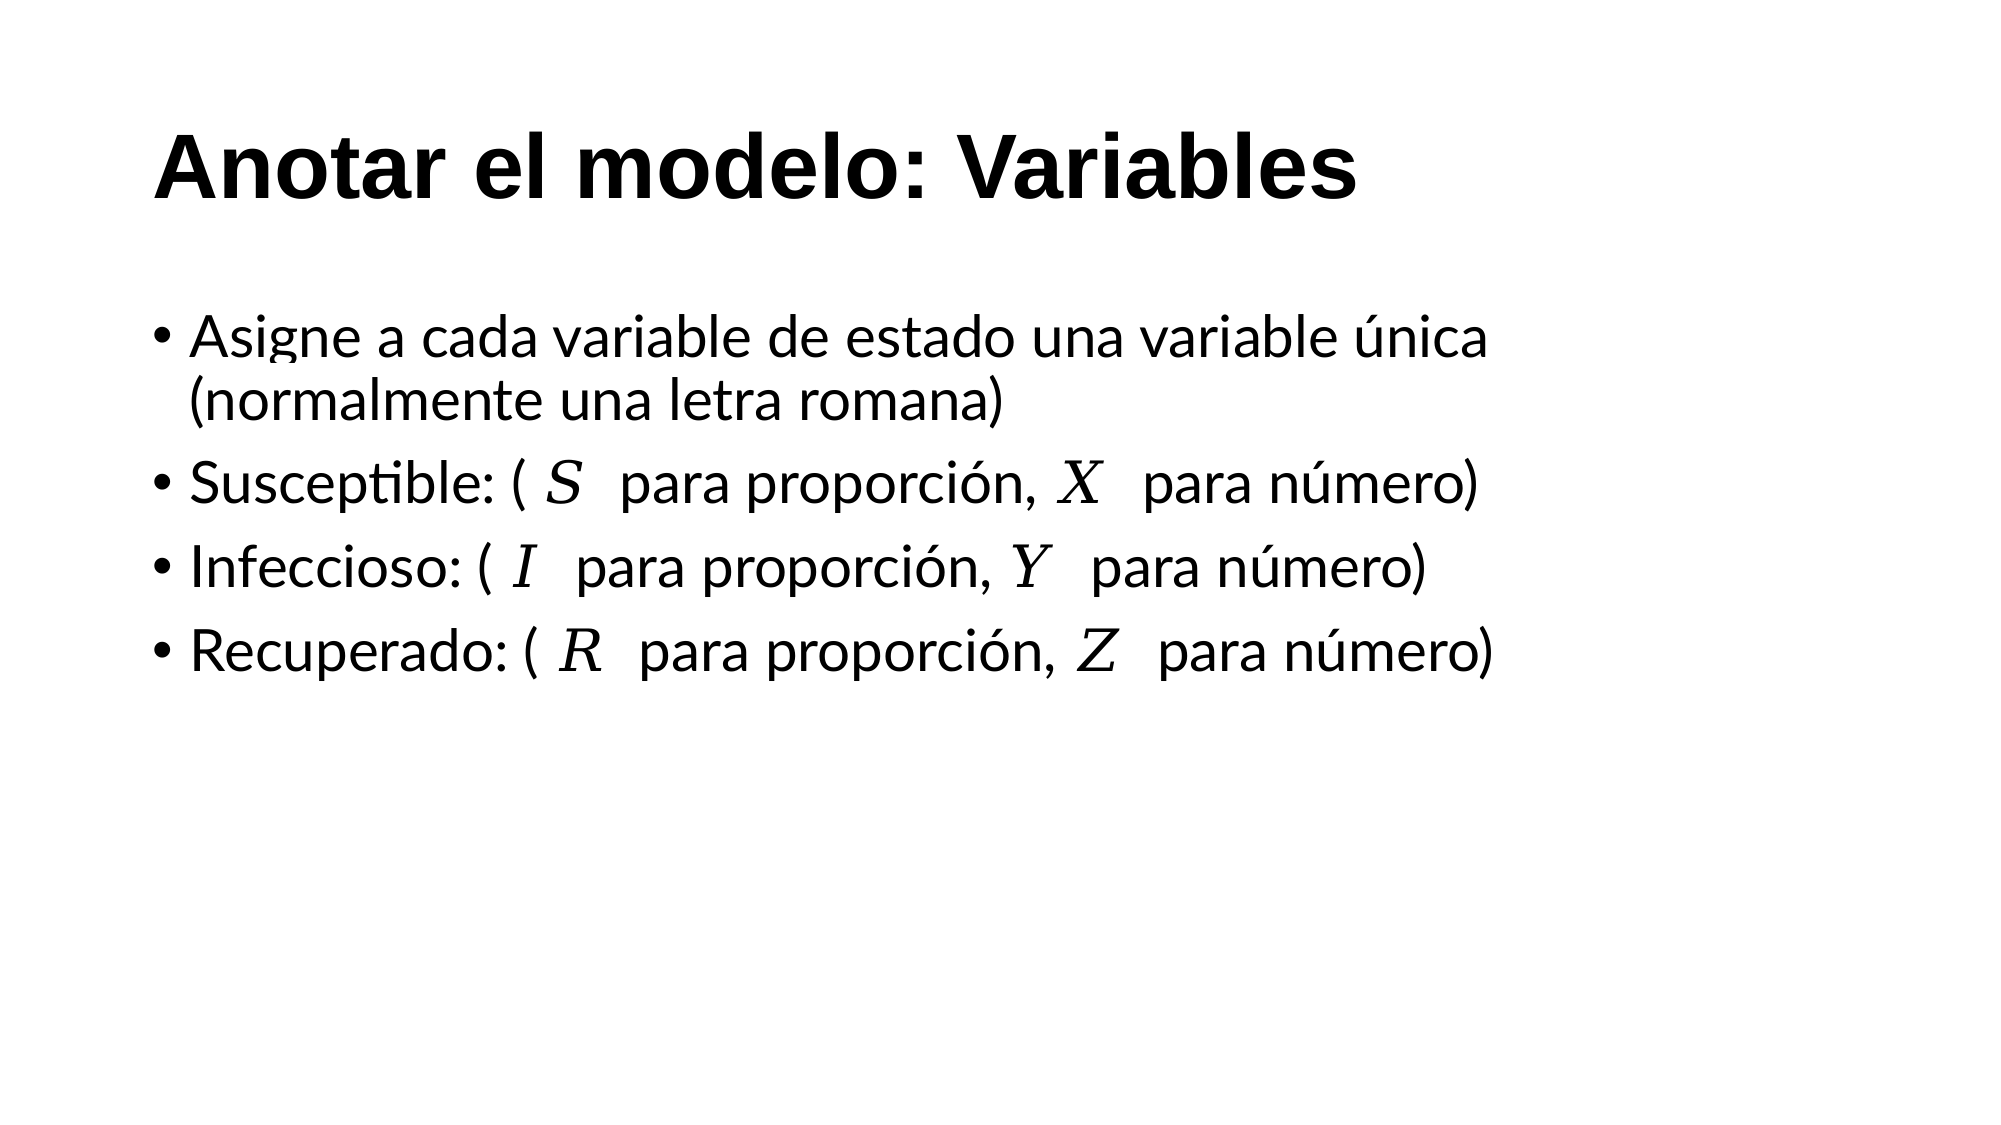

# Anotar el modelo: Variables
Asigne a cada variable de estado una variable única (normalmente una letra romana)
Susceptible: ( 𝑆  para proporción, 𝑋  para número)
Infeccioso: ( 𝐼  para proporción, 𝑌  para número)
Recuperado: ( 𝑅  para proporción, 𝑍  para número)